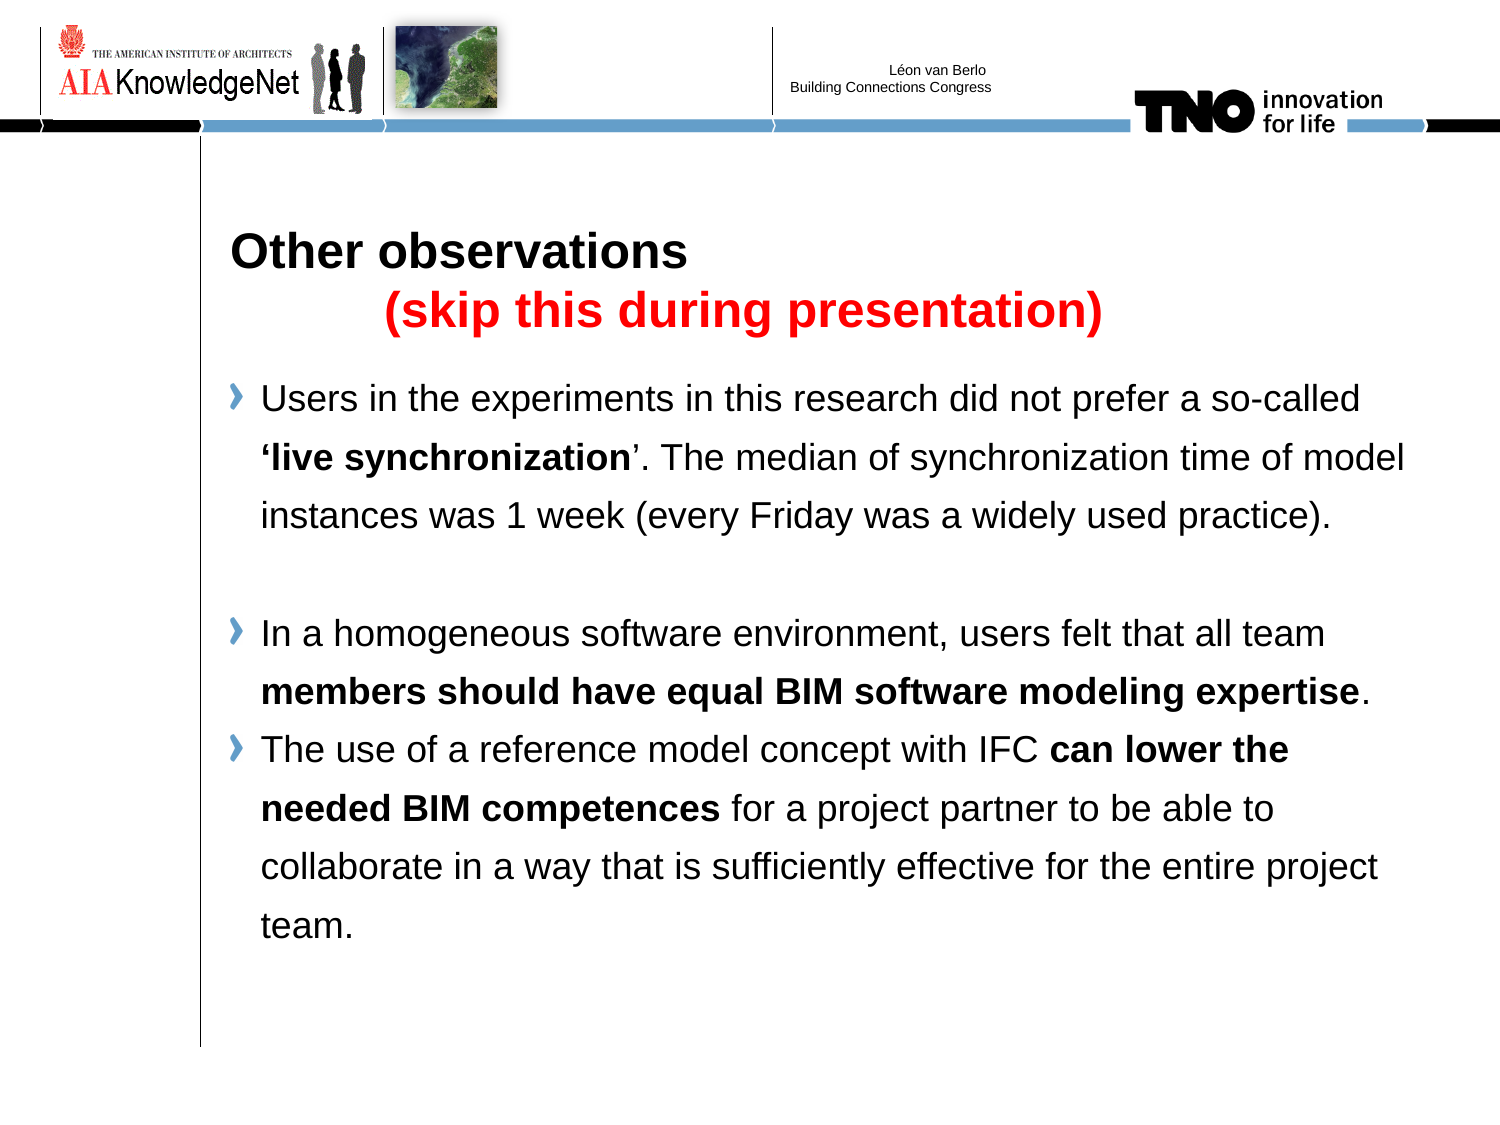

Léon van Berlo
Building Connections Congress
# Other observations (skip this during presentation)
Users in the experiments in this research did not prefer a so-called ‘live synchronization’. The median of synchronization time of model instances was 1 week (every Friday was a widely used practice).

In a homogeneous software environment, users felt that all team members should have equal BIM software modeling expertise.
The use of a reference model concept with IFC can lower the needed BIM competences for a project partner to be able to collaborate in a way that is sufficiently effective for the entire project team.